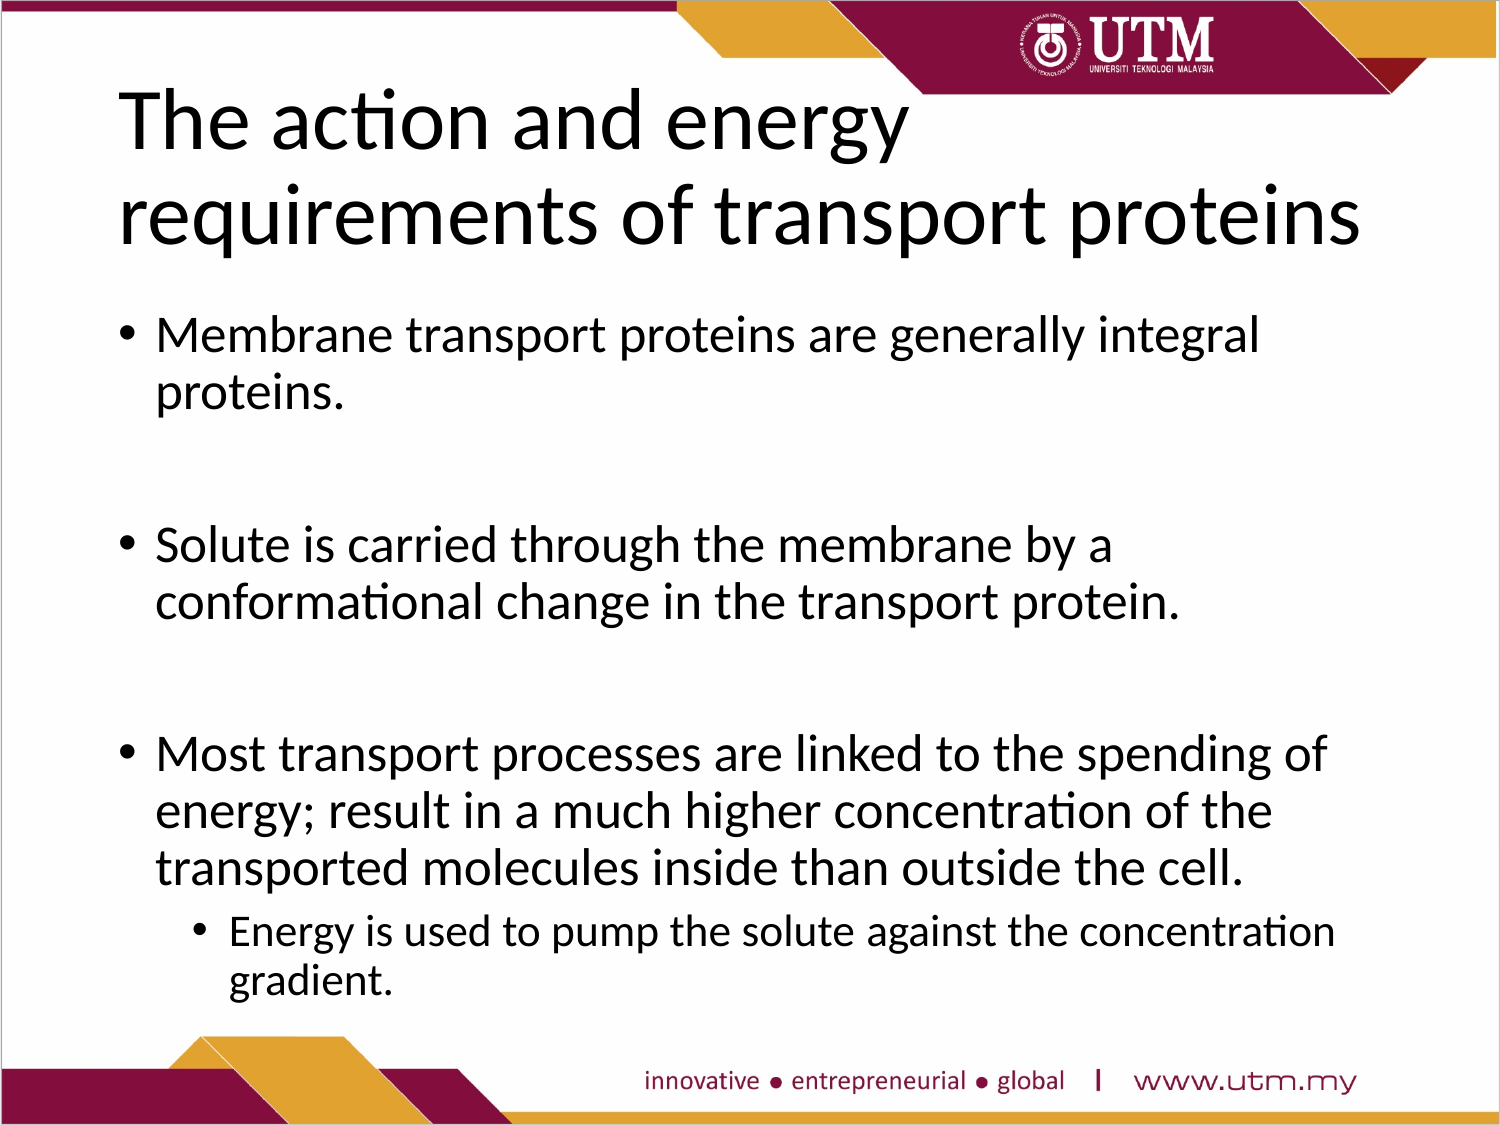

# The action and energy requirements of transport proteins
Membrane transport proteins are generally integral proteins.

Solute is carried through the membrane by a conformational change in the transport protein.

Most transport processes are linked to the spending of energy; result in a much higher concentration of the transported molecules inside than outside the cell.
Energy is used to pump the solute against the concentration gradient.